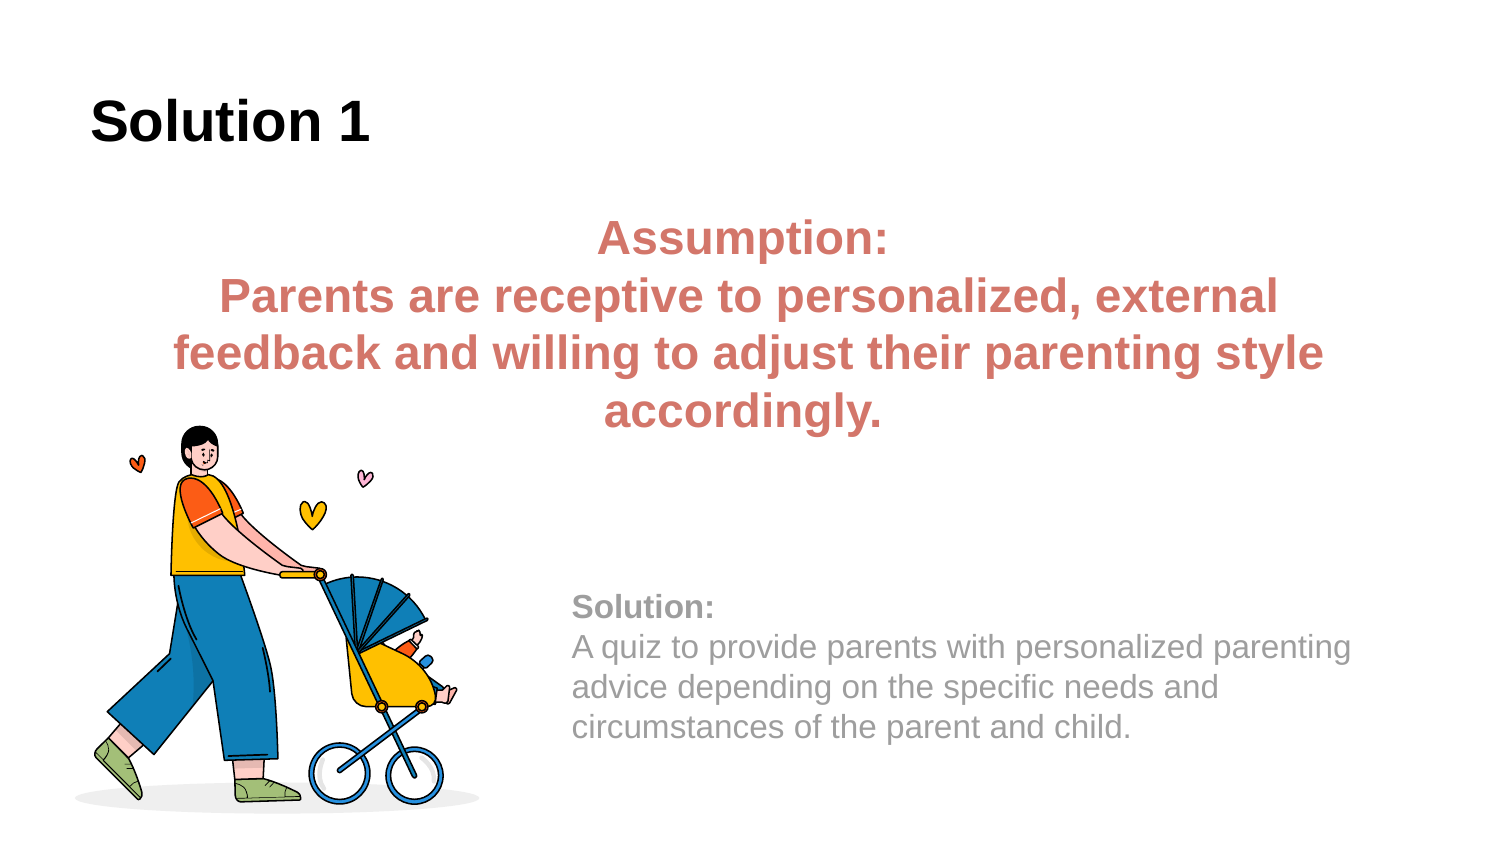

# Solution 1
Assumption:
Parents are receptive to personalized, external feedback and willing to adjust their parenting style accordingly.

Solution:
A quiz to provide parents with personalized parenting advice depending on the specific needs and circumstances of the parent and child.